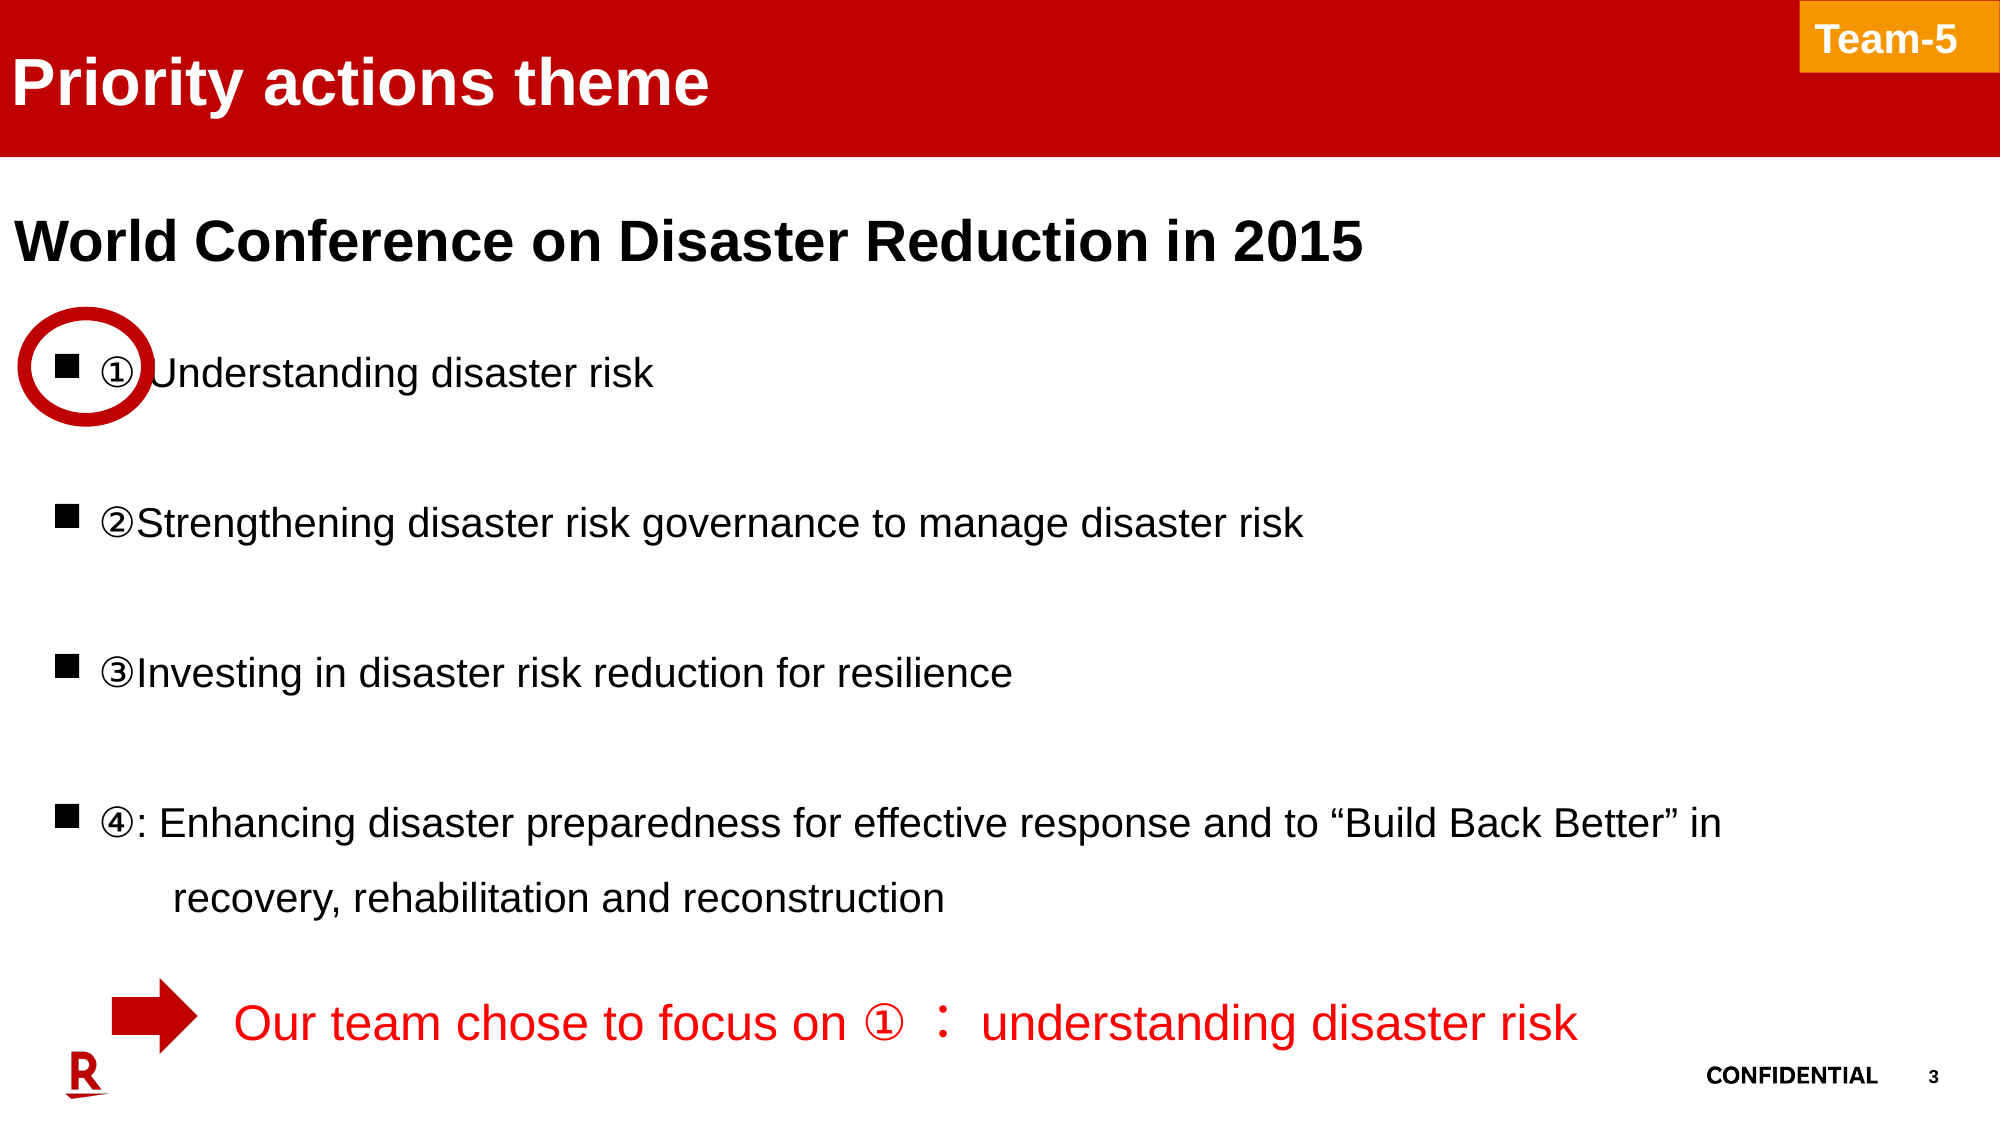

# Priority actions theme
Team-5
World Conference on Disaster Reduction in 2015

① Understanding disaster risk

②Strengthening disaster risk governance to manage disaster risk

③Investing in disaster risk reduction for resilience

④: Enhancing disaster preparedness for effective response and to “Build Back Better” in
　　   recovery, rehabilitation and reconstruction

Our team chose to focus on ①：understanding disaster risk